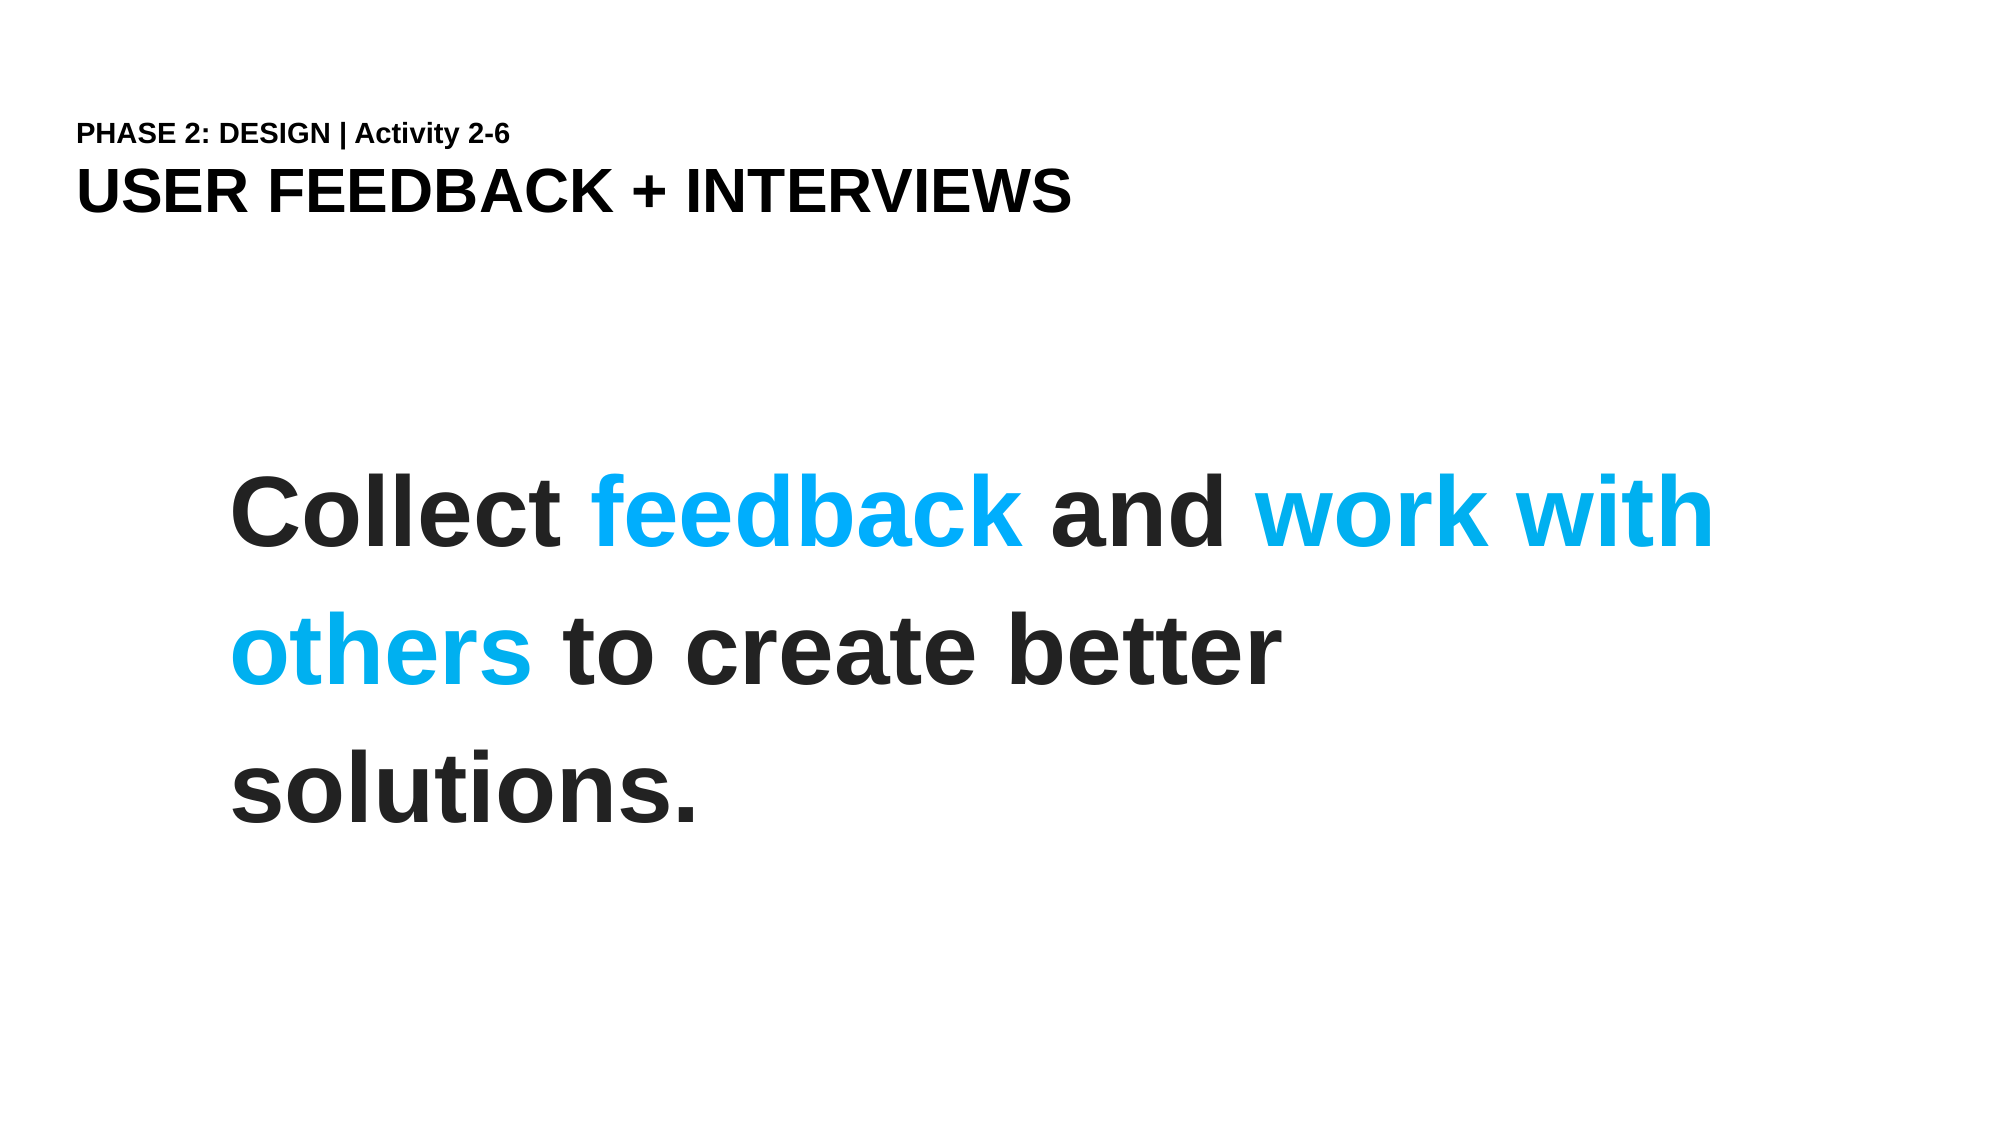

PHASE 2: DESIGN | Activity 2-6
USER FEEDBACK + INTERVIEWS
Collect feedback and work with others to create better solutions.